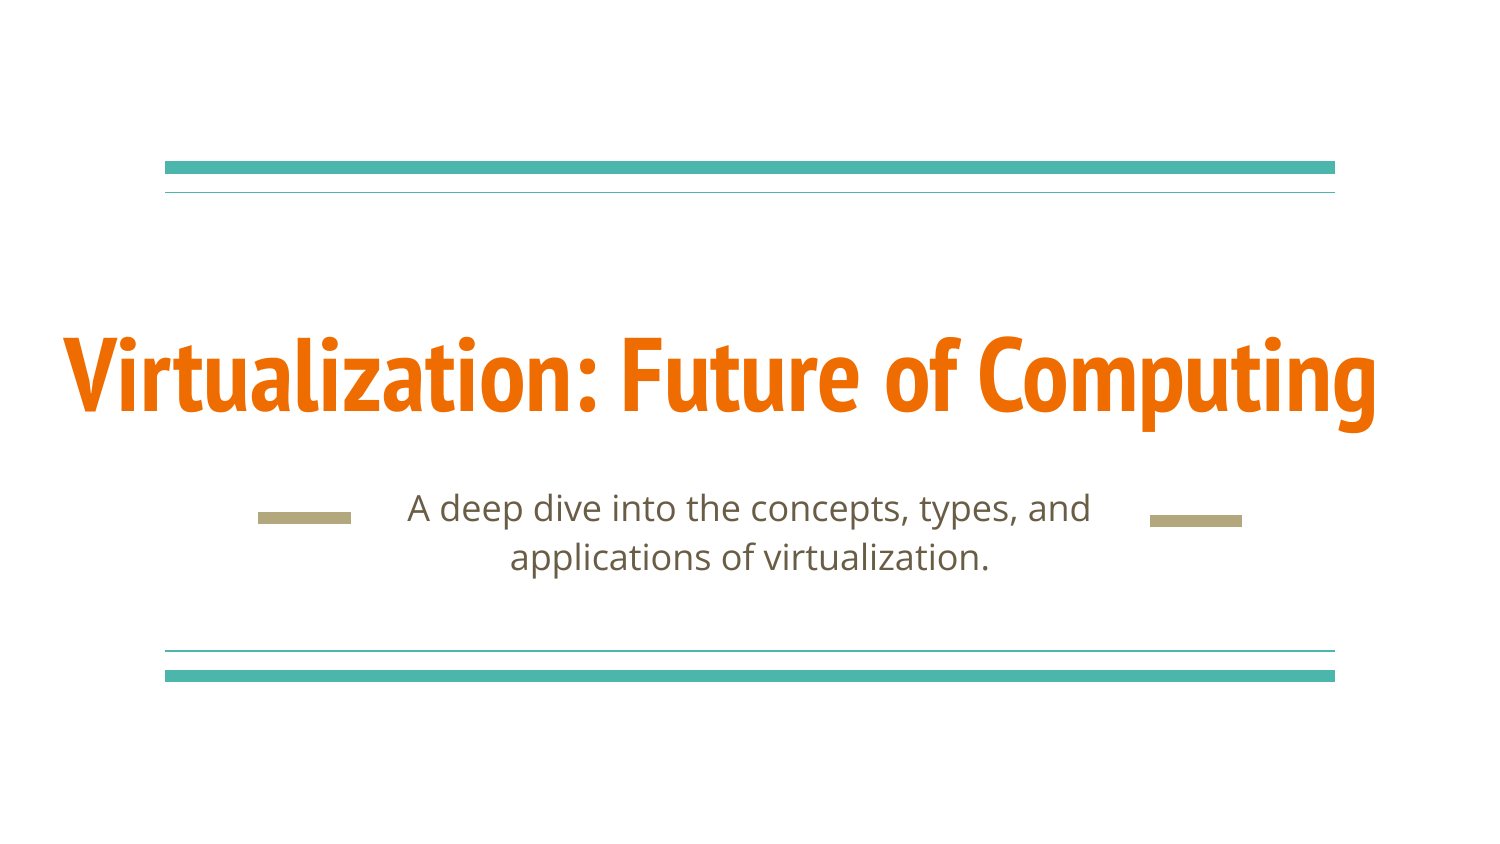

# Virtualization: Future of Computing
A deep dive into the concepts, types, and applications of virtualization.